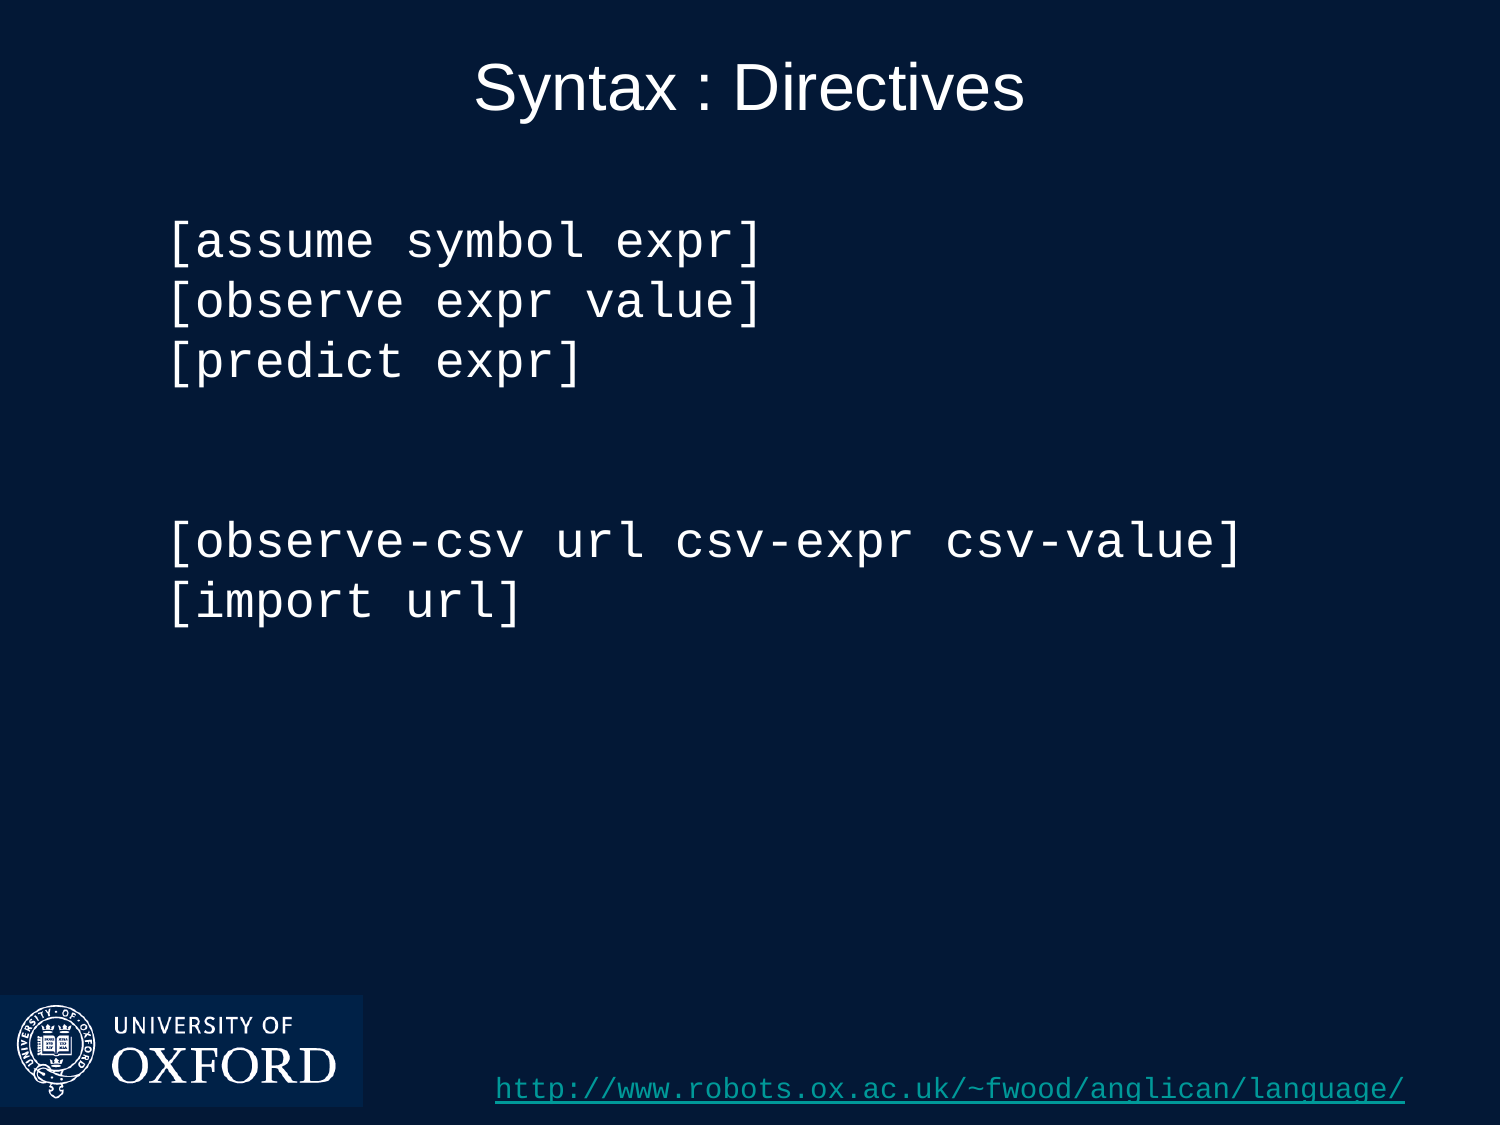

# Syntax : Directives
[assume symbol expr]
[observe expr value]
[predict expr]

[observe-csv url csv-expr csv-value]
[import url]

http://www.robots.ox.ac.uk/~fwood/anglican/language/